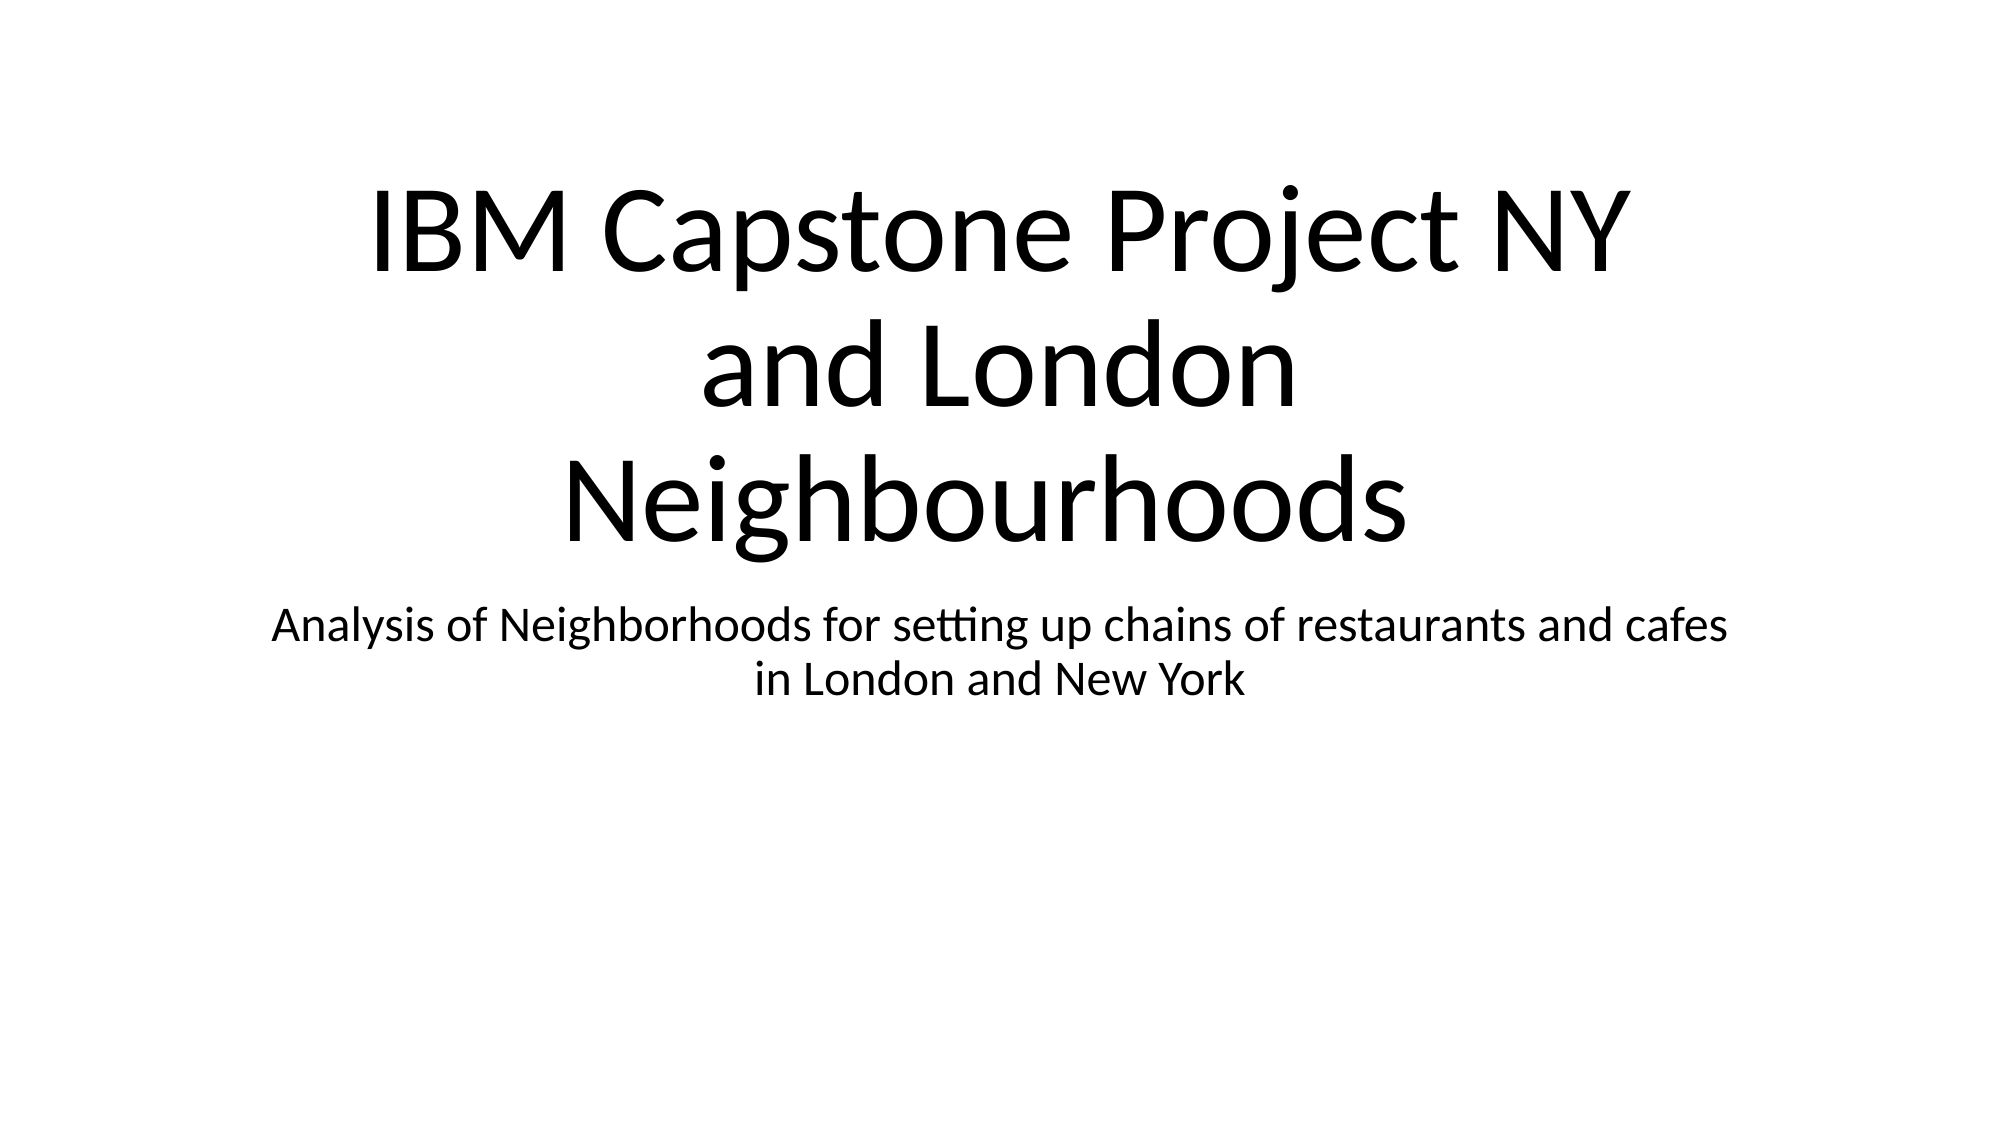

# IBM Capstone Project NY and London Neighbourhoods
Analysis of Neighborhoods for setting up chains of restaurants and cafes in London and New York